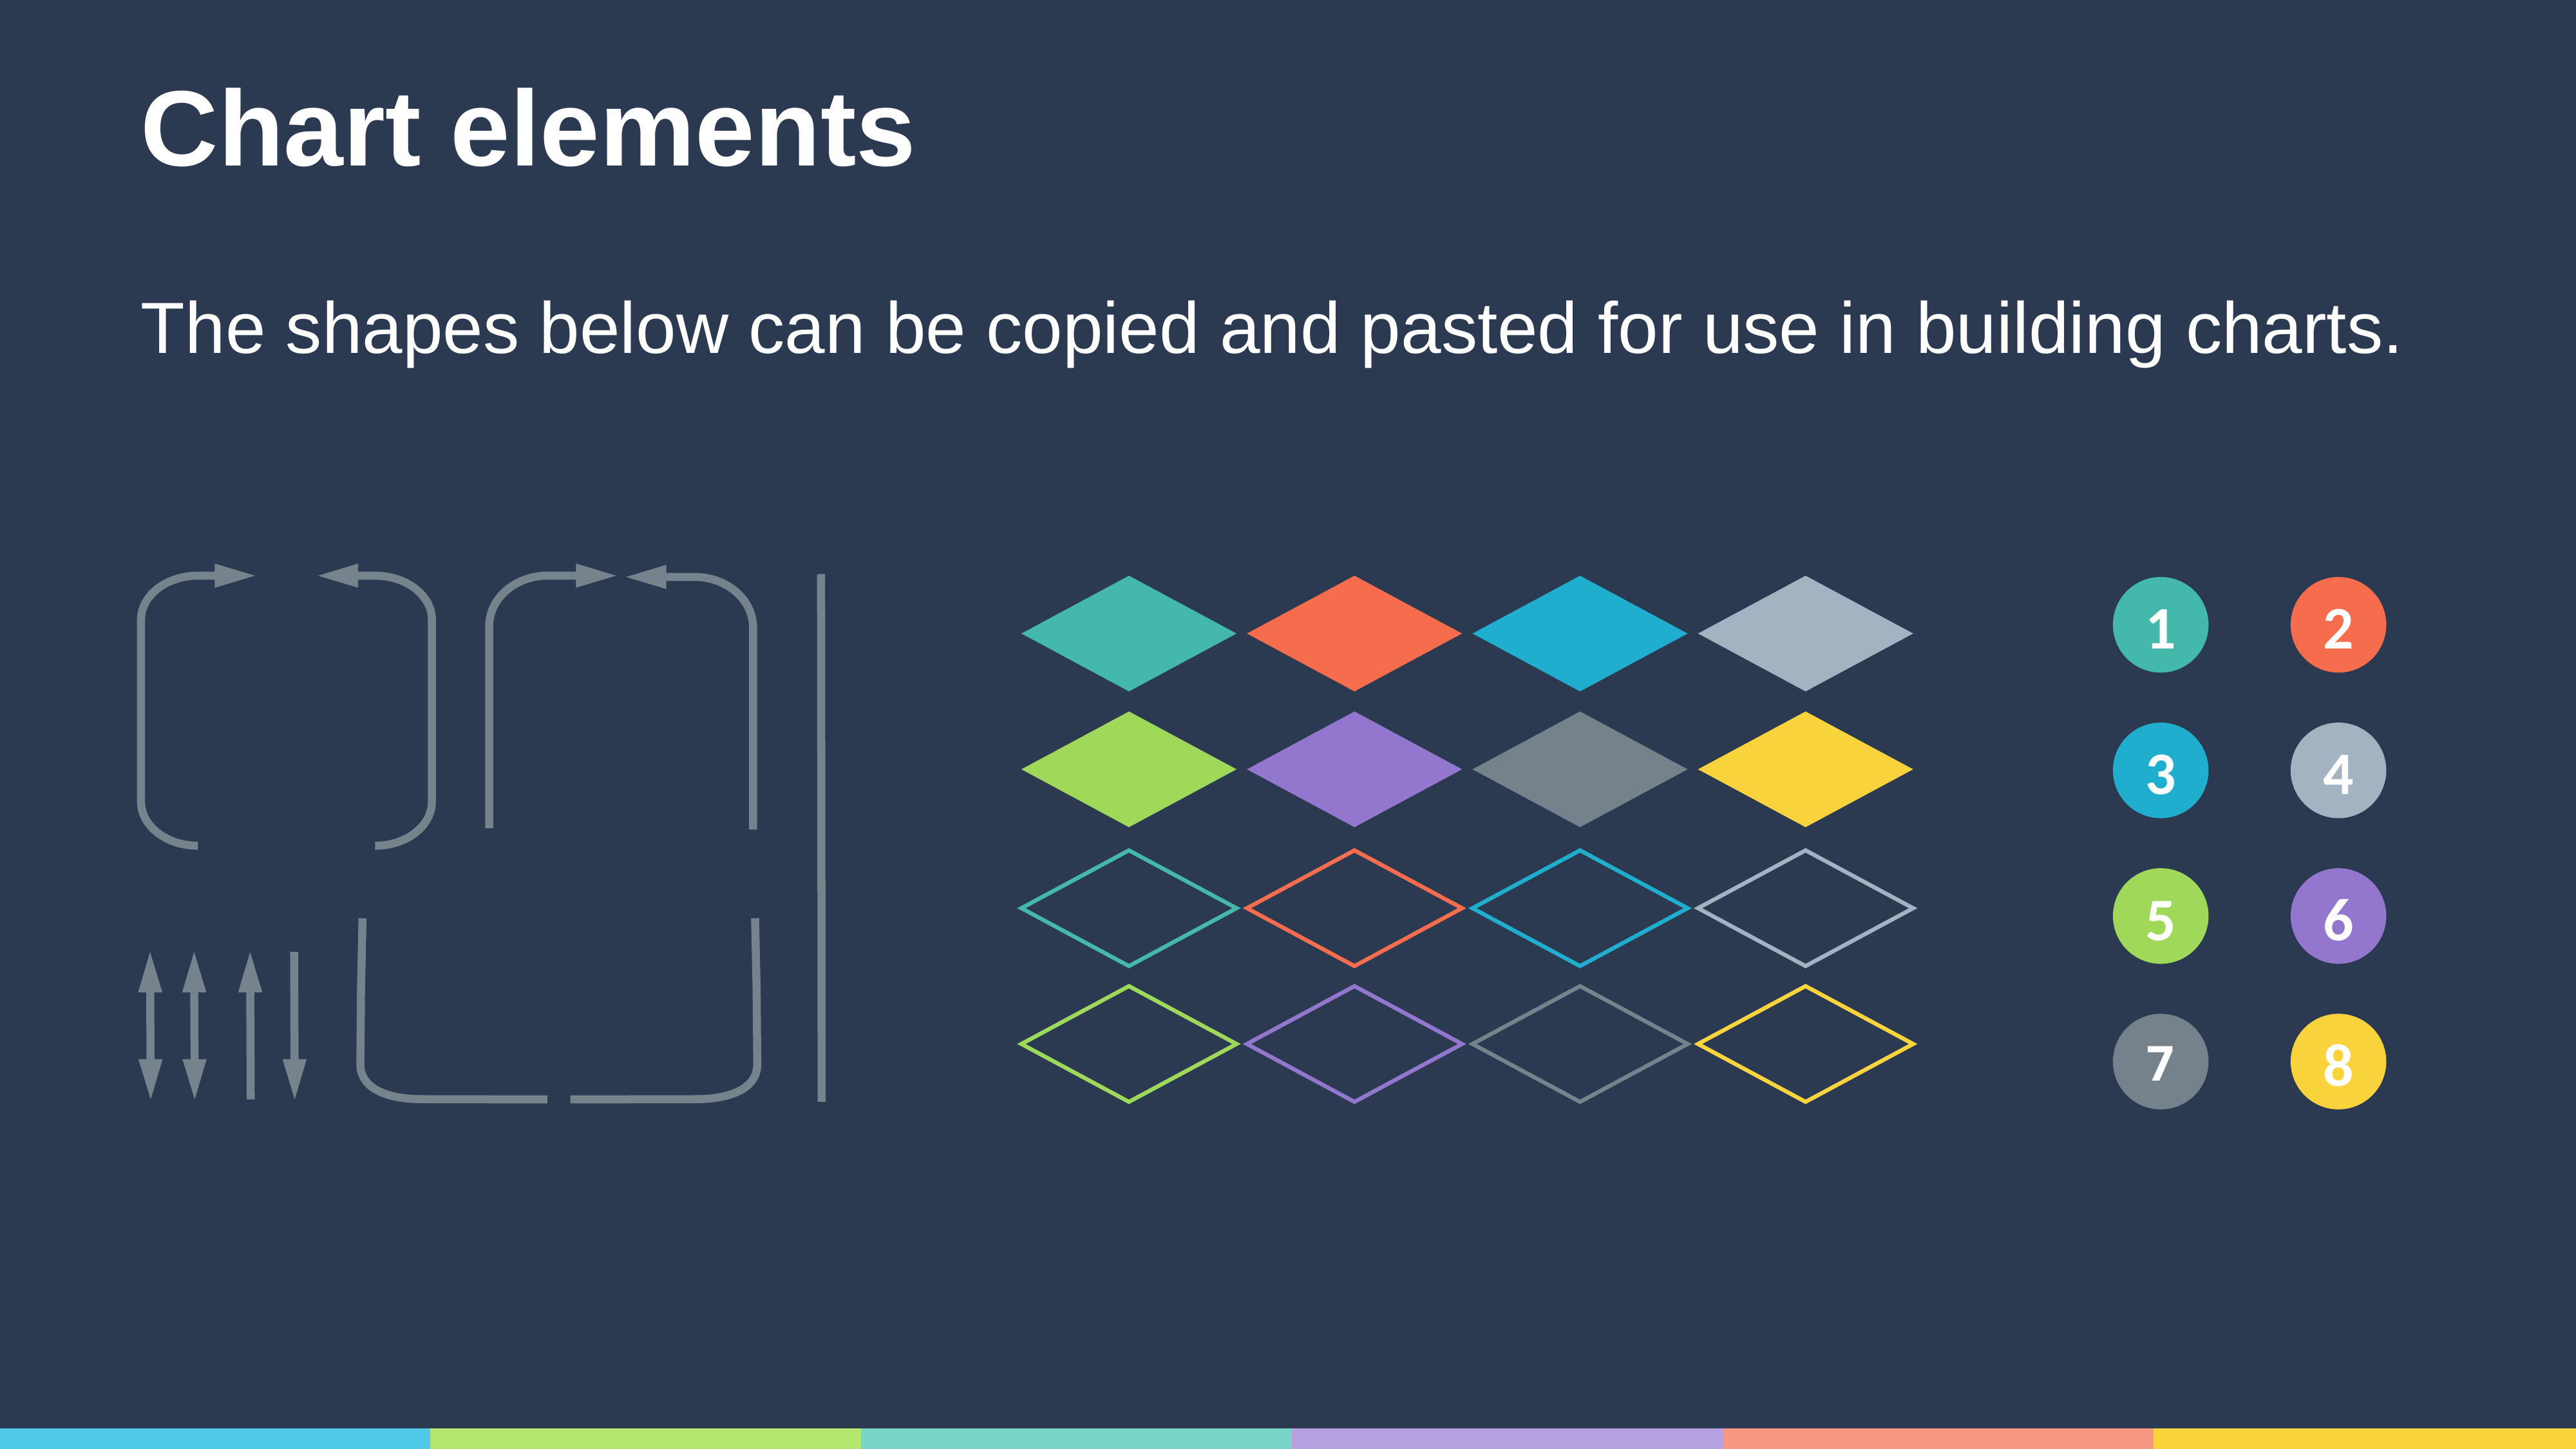

# Chart elements
The shapes below can be copied and pasted for use in building charts.

1
2

3
4

5
6

7
8